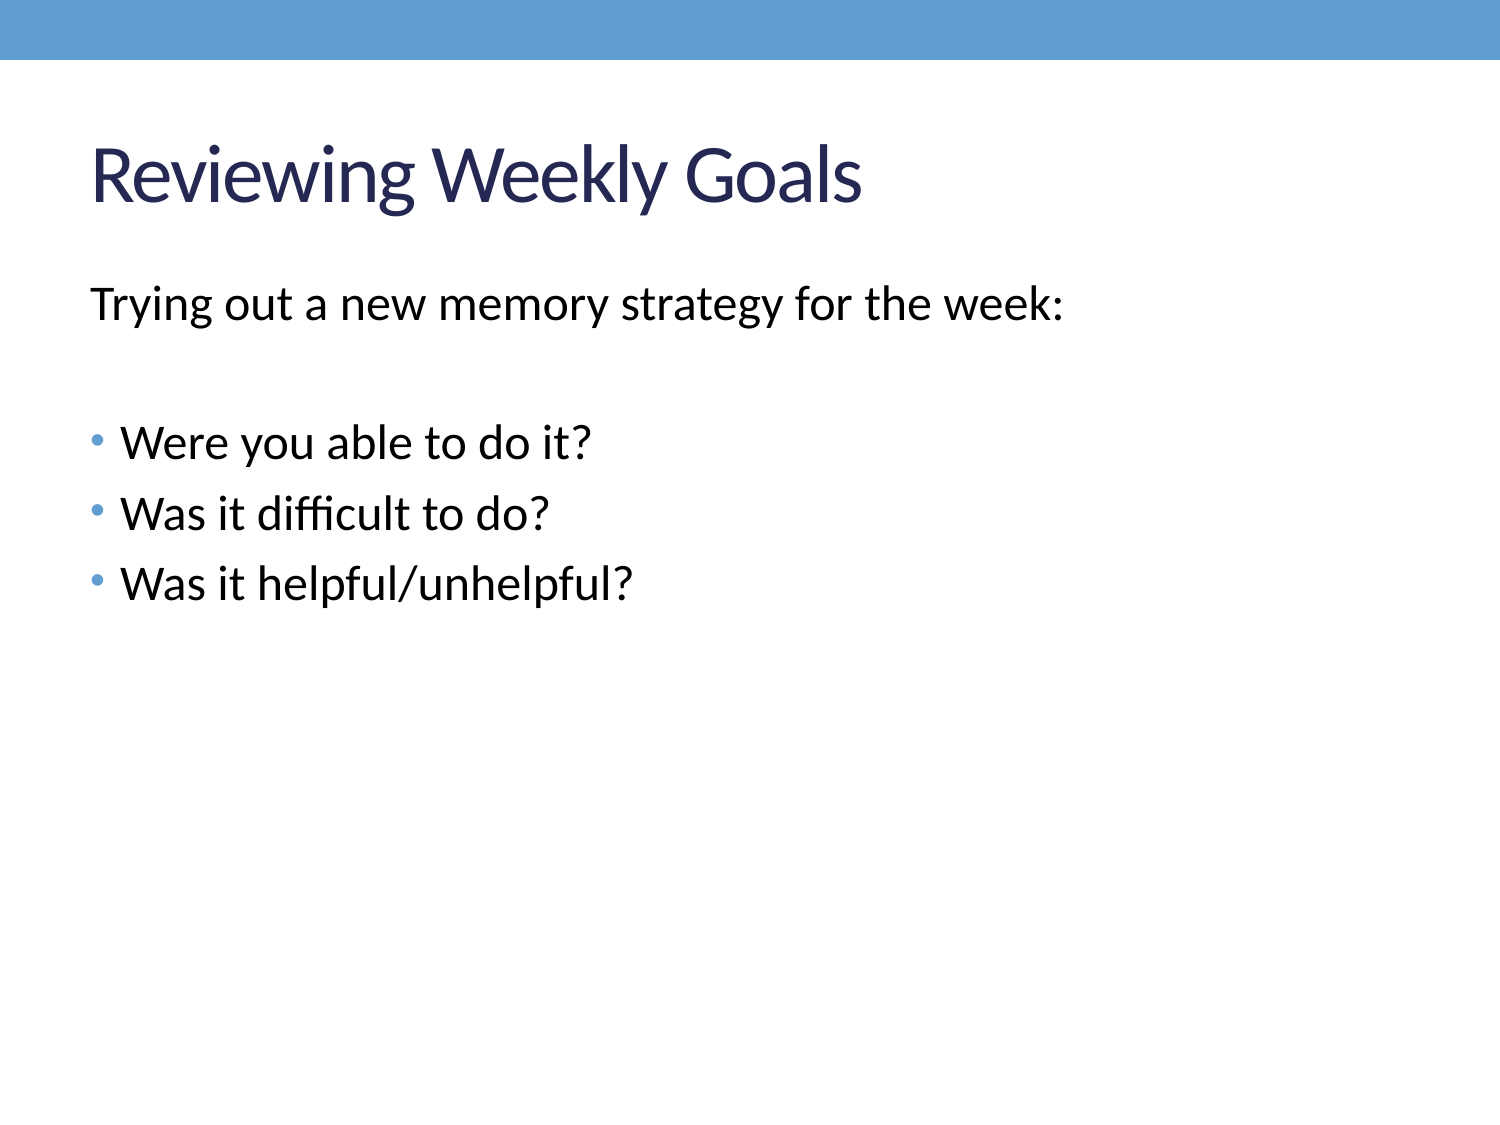

# Reviewing Weekly Goals
Trying out a new memory strategy for the week:

Were you able to do it?
Was it difficult to do?
Was it helpful/unhelpful?